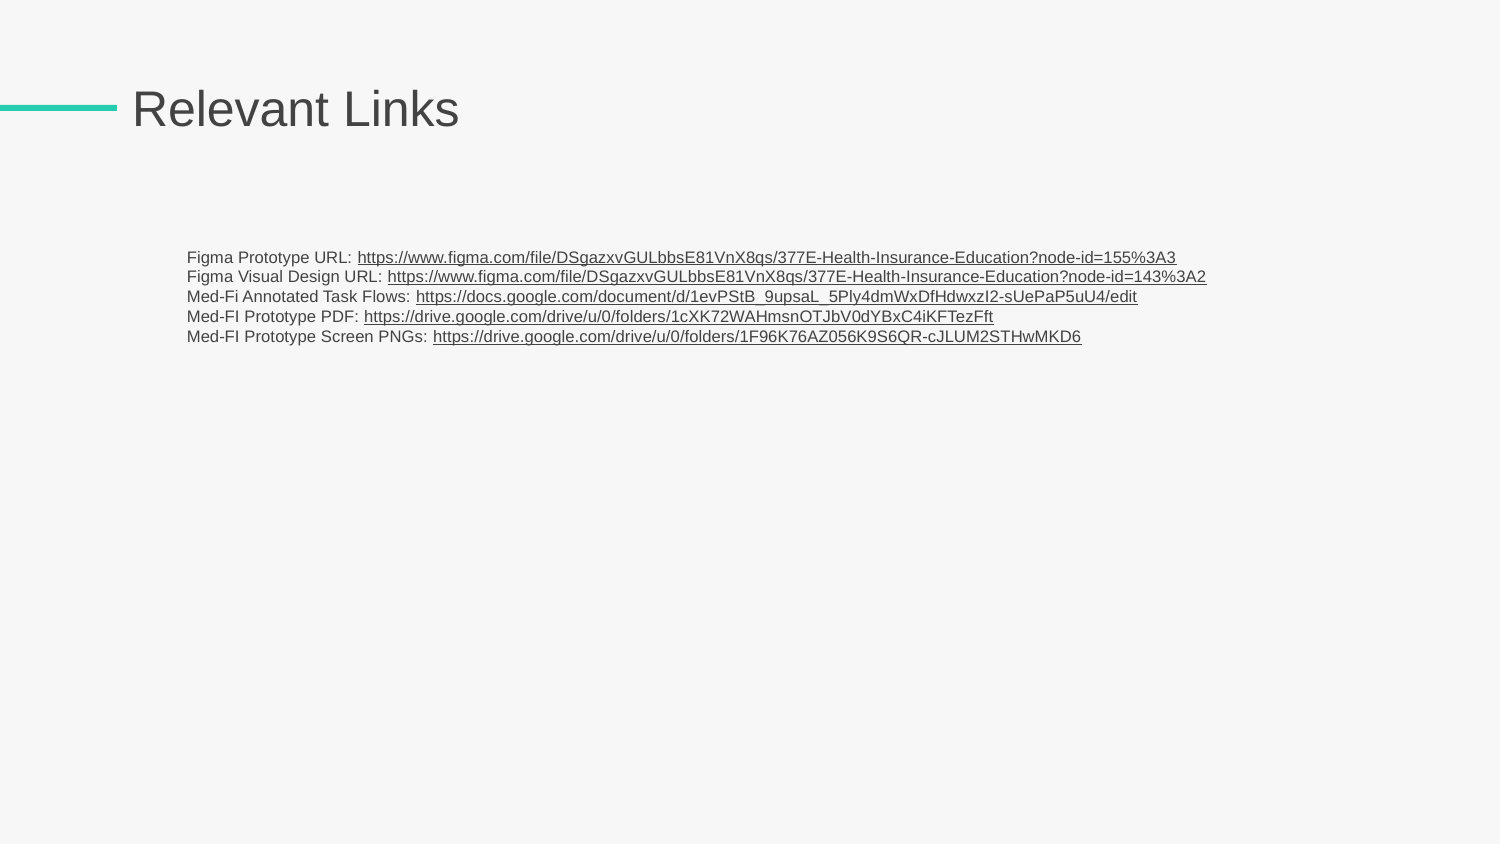

# Relevant Links
Figma Prototype URL: https://www.figma.com/file/DSgazxvGULbbsE81VnX8qs/377E-Health-Insurance-Education?node-id=155%3A3
Figma Visual Design URL: https://www.figma.com/file/DSgazxvGULbbsE81VnX8qs/377E-Health-Insurance-Education?node-id=143%3A2
Med-Fi Annotated Task Flows: https://docs.google.com/document/d/1evPStB_9upsaL_5Ply4dmWxDfHdwxzI2-sUePaP5uU4/edit
Med-FI Prototype PDF: https://drive.google.com/drive/u/0/folders/1cXK72WAHmsnOTJbV0dYBxC4iKFTezFft
Med-FI Prototype Screen PNGs: https://drive.google.com/drive/u/0/folders/1F96K76AZ056K9S6QR-cJLUM2STHwMKD6